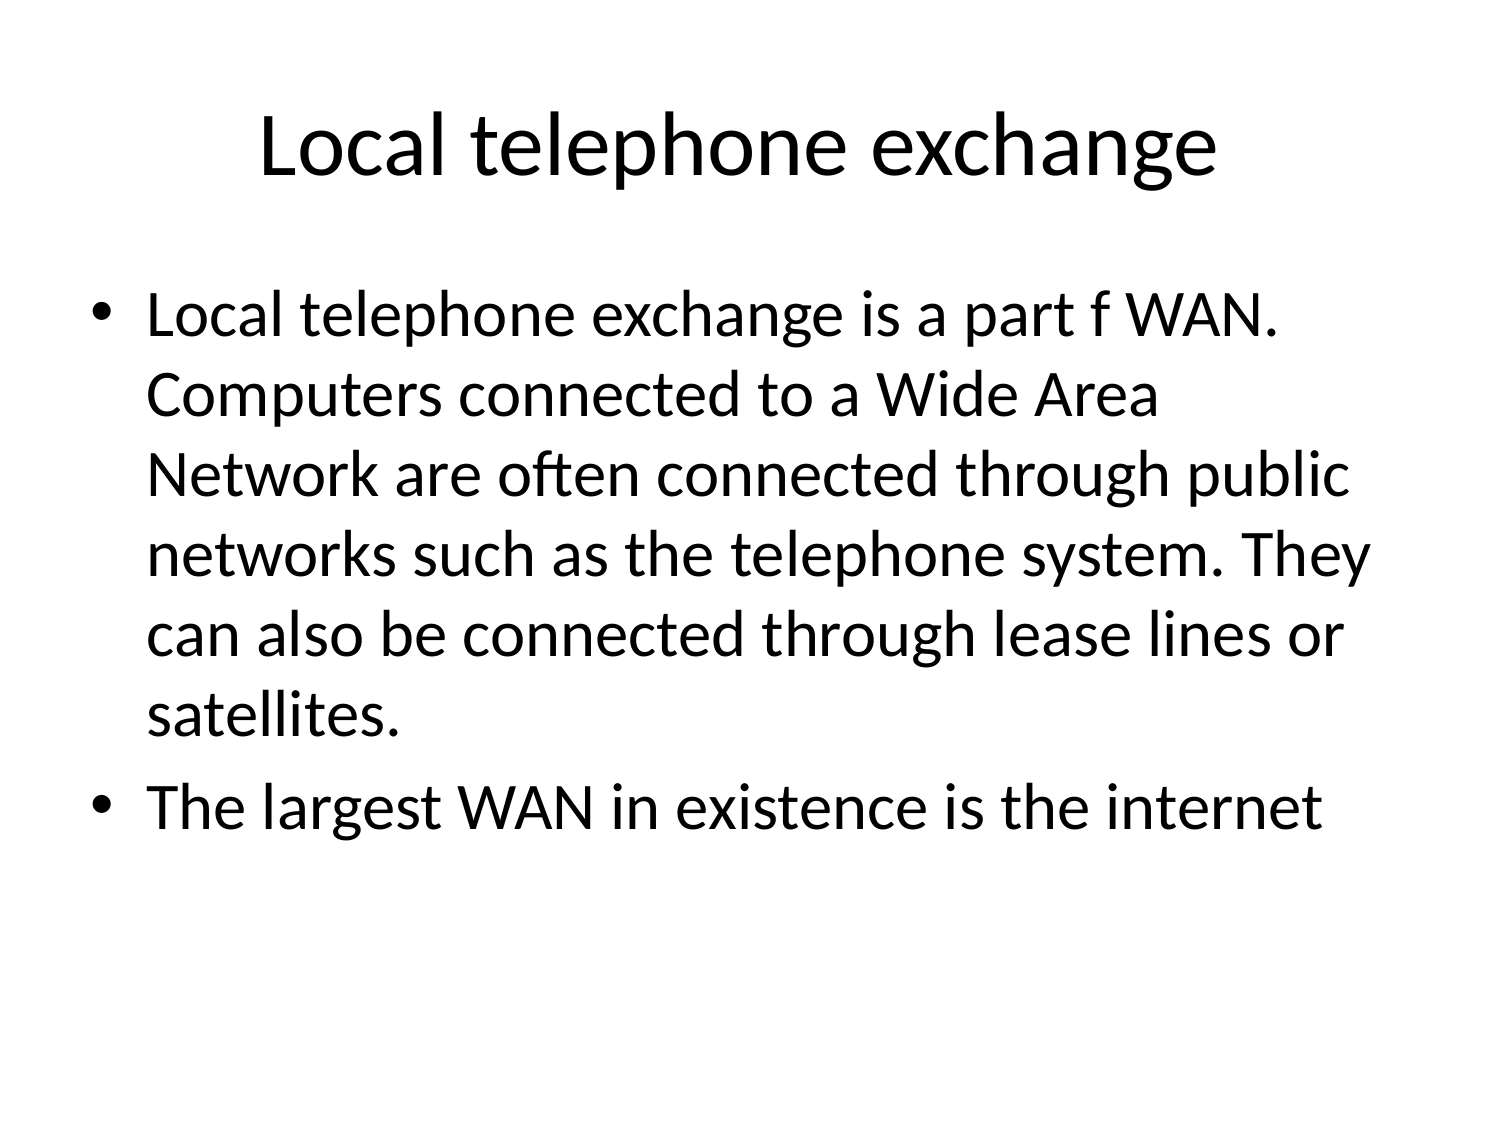

# Local telephone exchange
Local telephone exchange is a part f WAN. Computers connected to a Wide Area Network are often connected through public networks such as the telephone system. They can also be connected through lease lines or satellites.
The largest WAN in existence is the internet